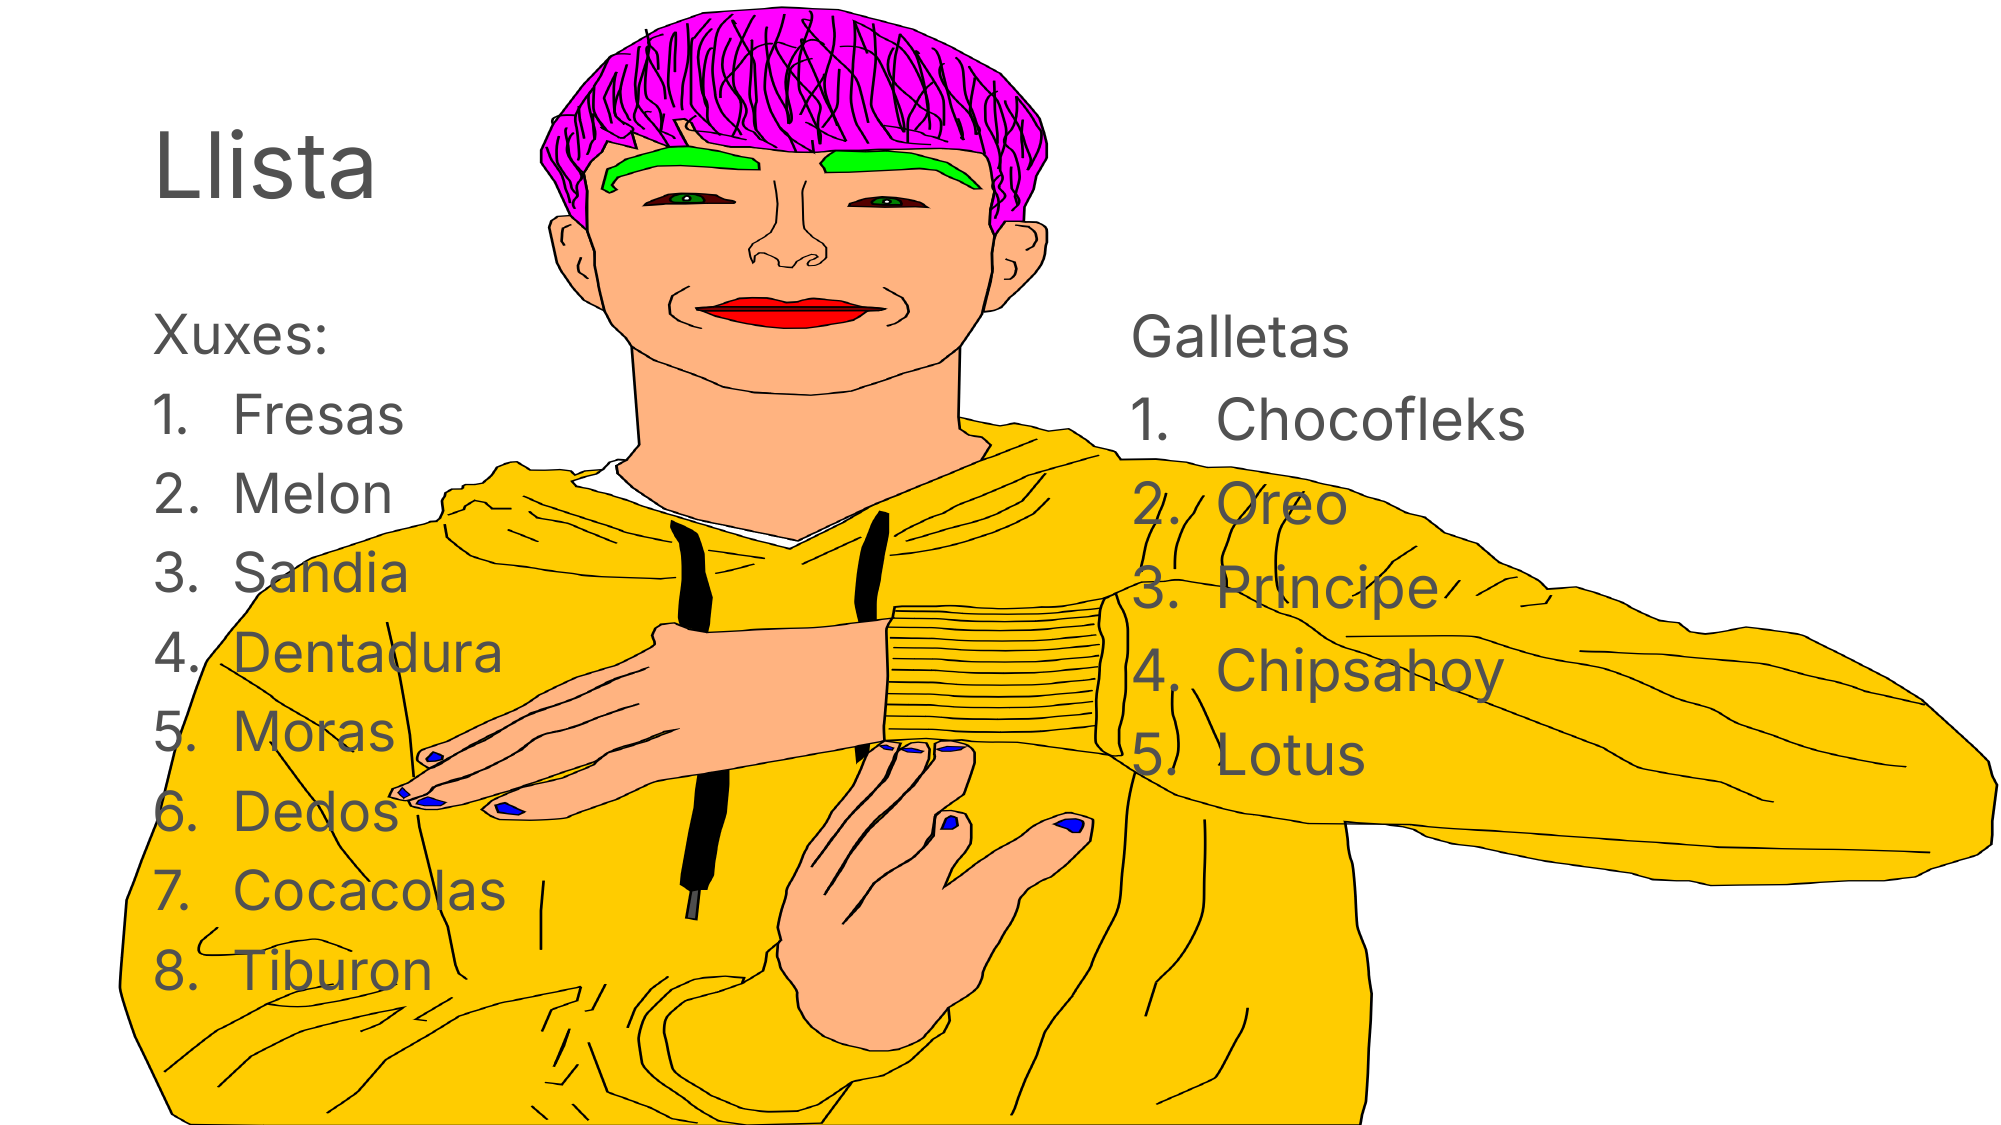

# Llista
Xuxes:
Fresas
Melon
Sandia
Dentadura
Moras
Dedos
Cocacolas
Tiburon
Galletas
Chocofleks
Oreo
Principe
Chipsahoy
Lotus

9